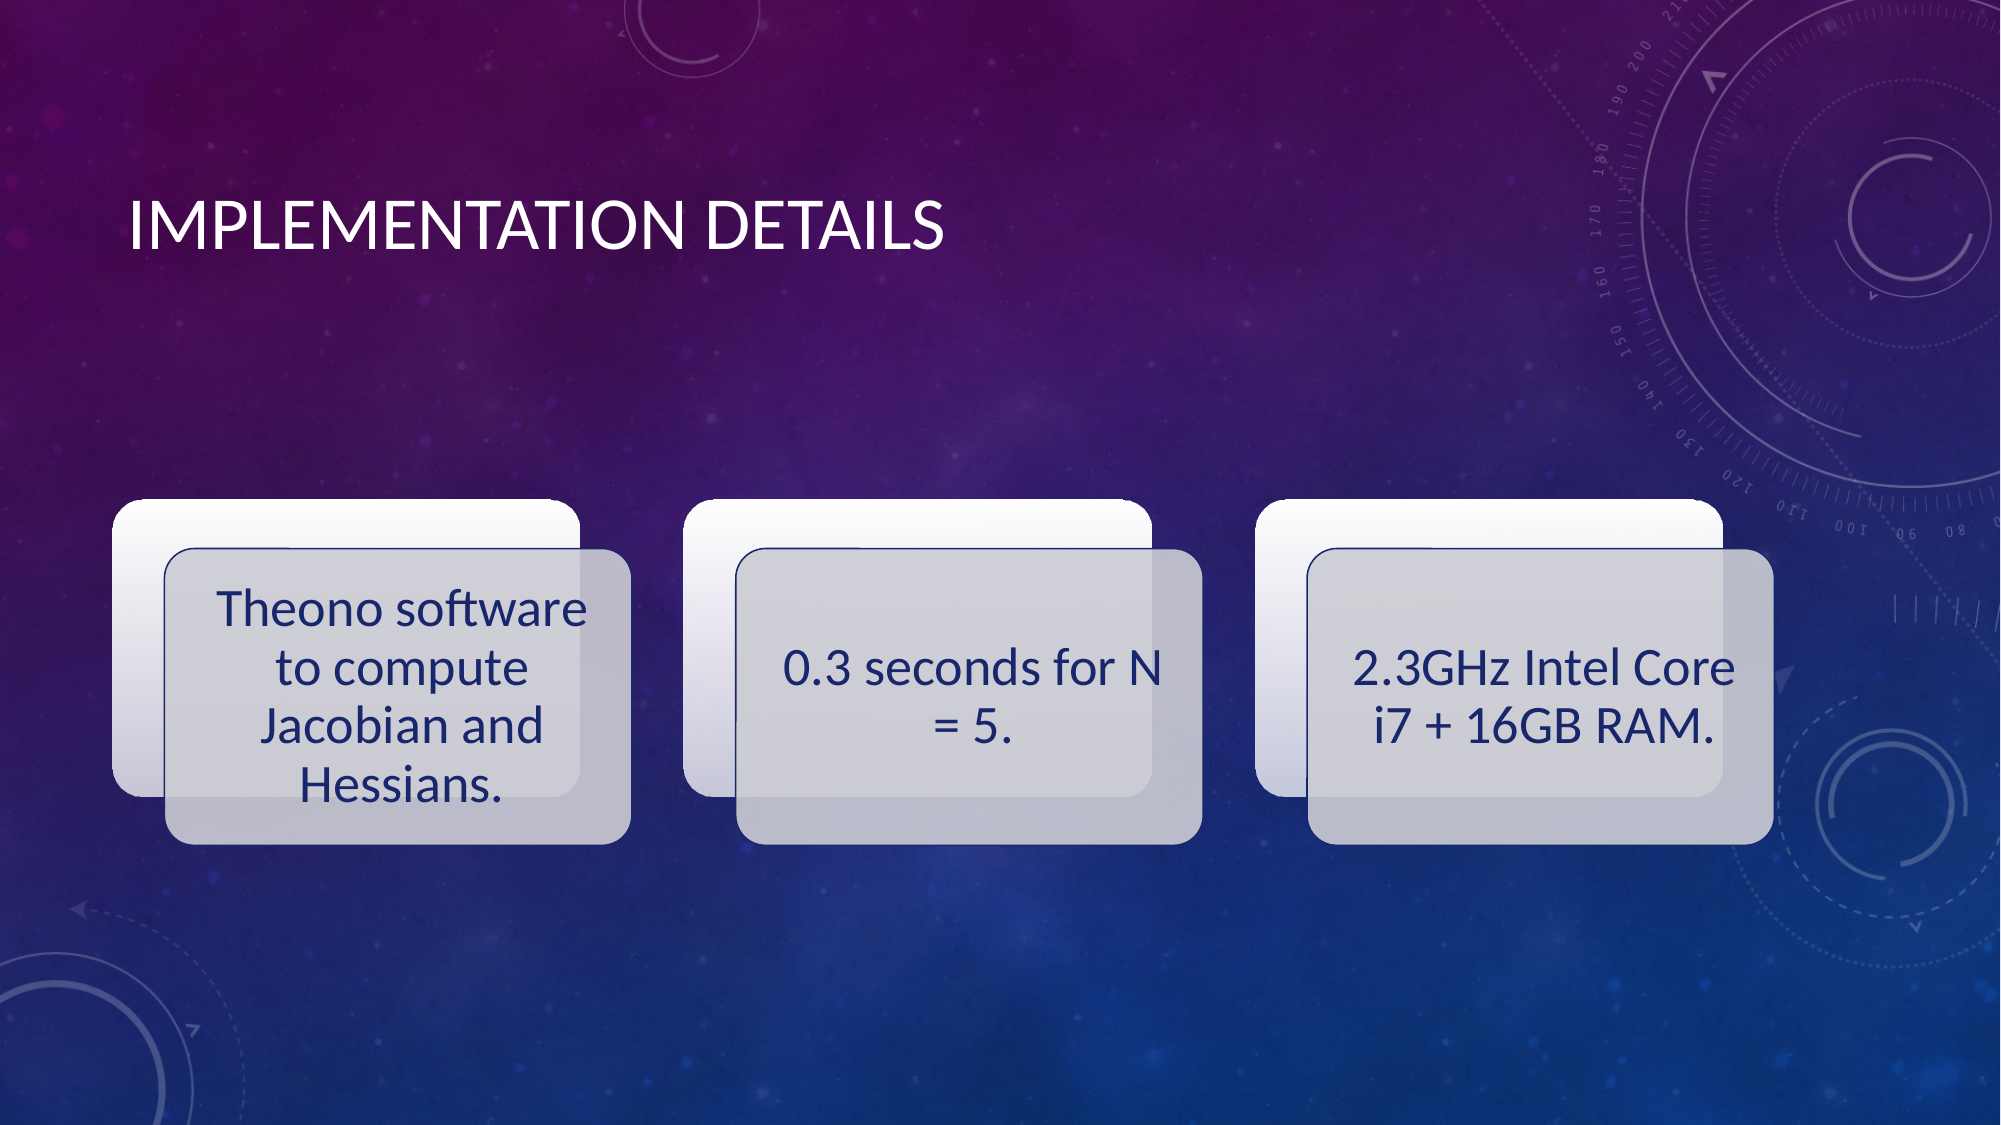

# Implementation Details
Theono software to compute Jacobian and Hessians.
0.3 seconds for N = 5.
2.3GHz Intel Core i7 + 16GB RAM.